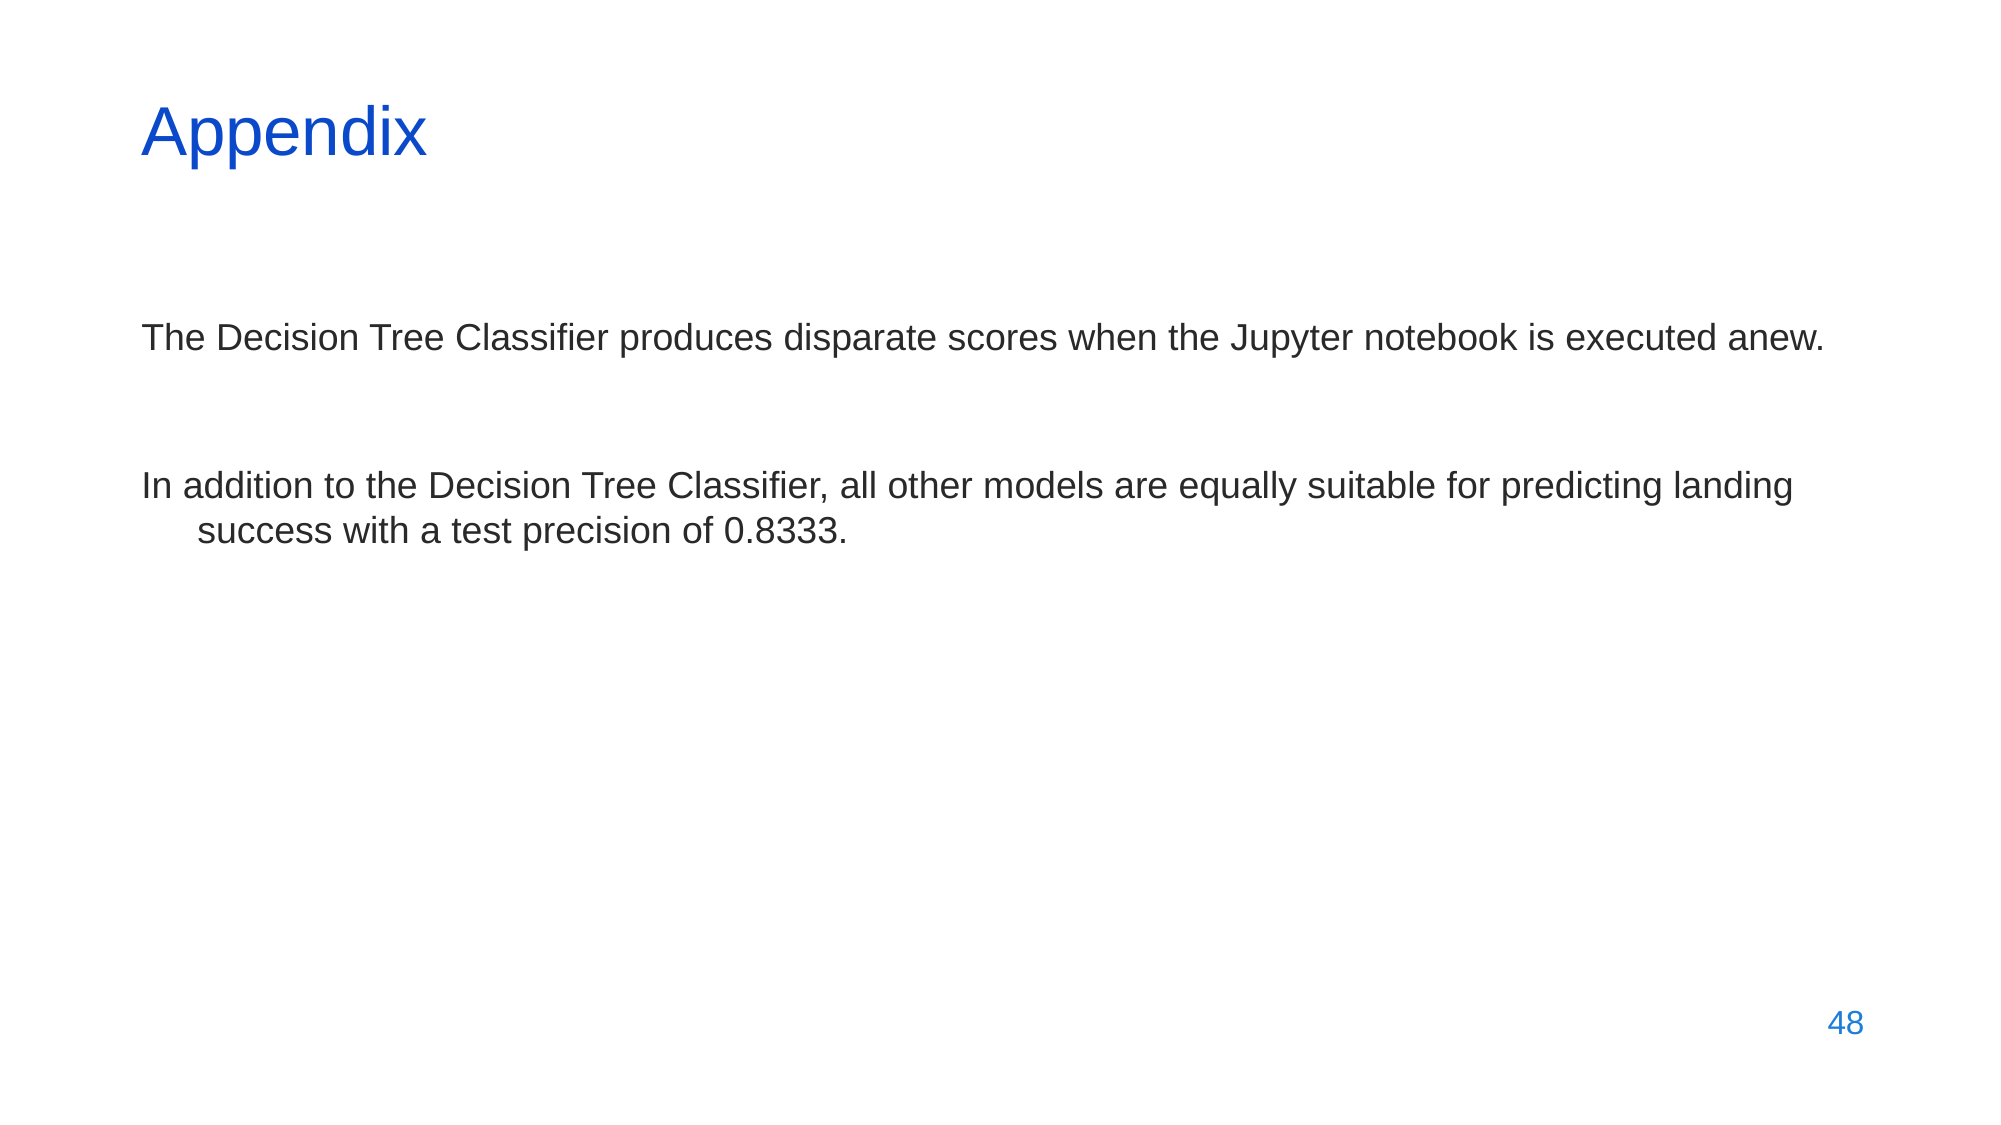

Appendix
The Decision Tree Classifier produces disparate scores when the Jupyter notebook is executed anew.

In addition to the Decision Tree Classifier, all other models are equally suitable for predicting landing success with a test precision of 0.8333.
48